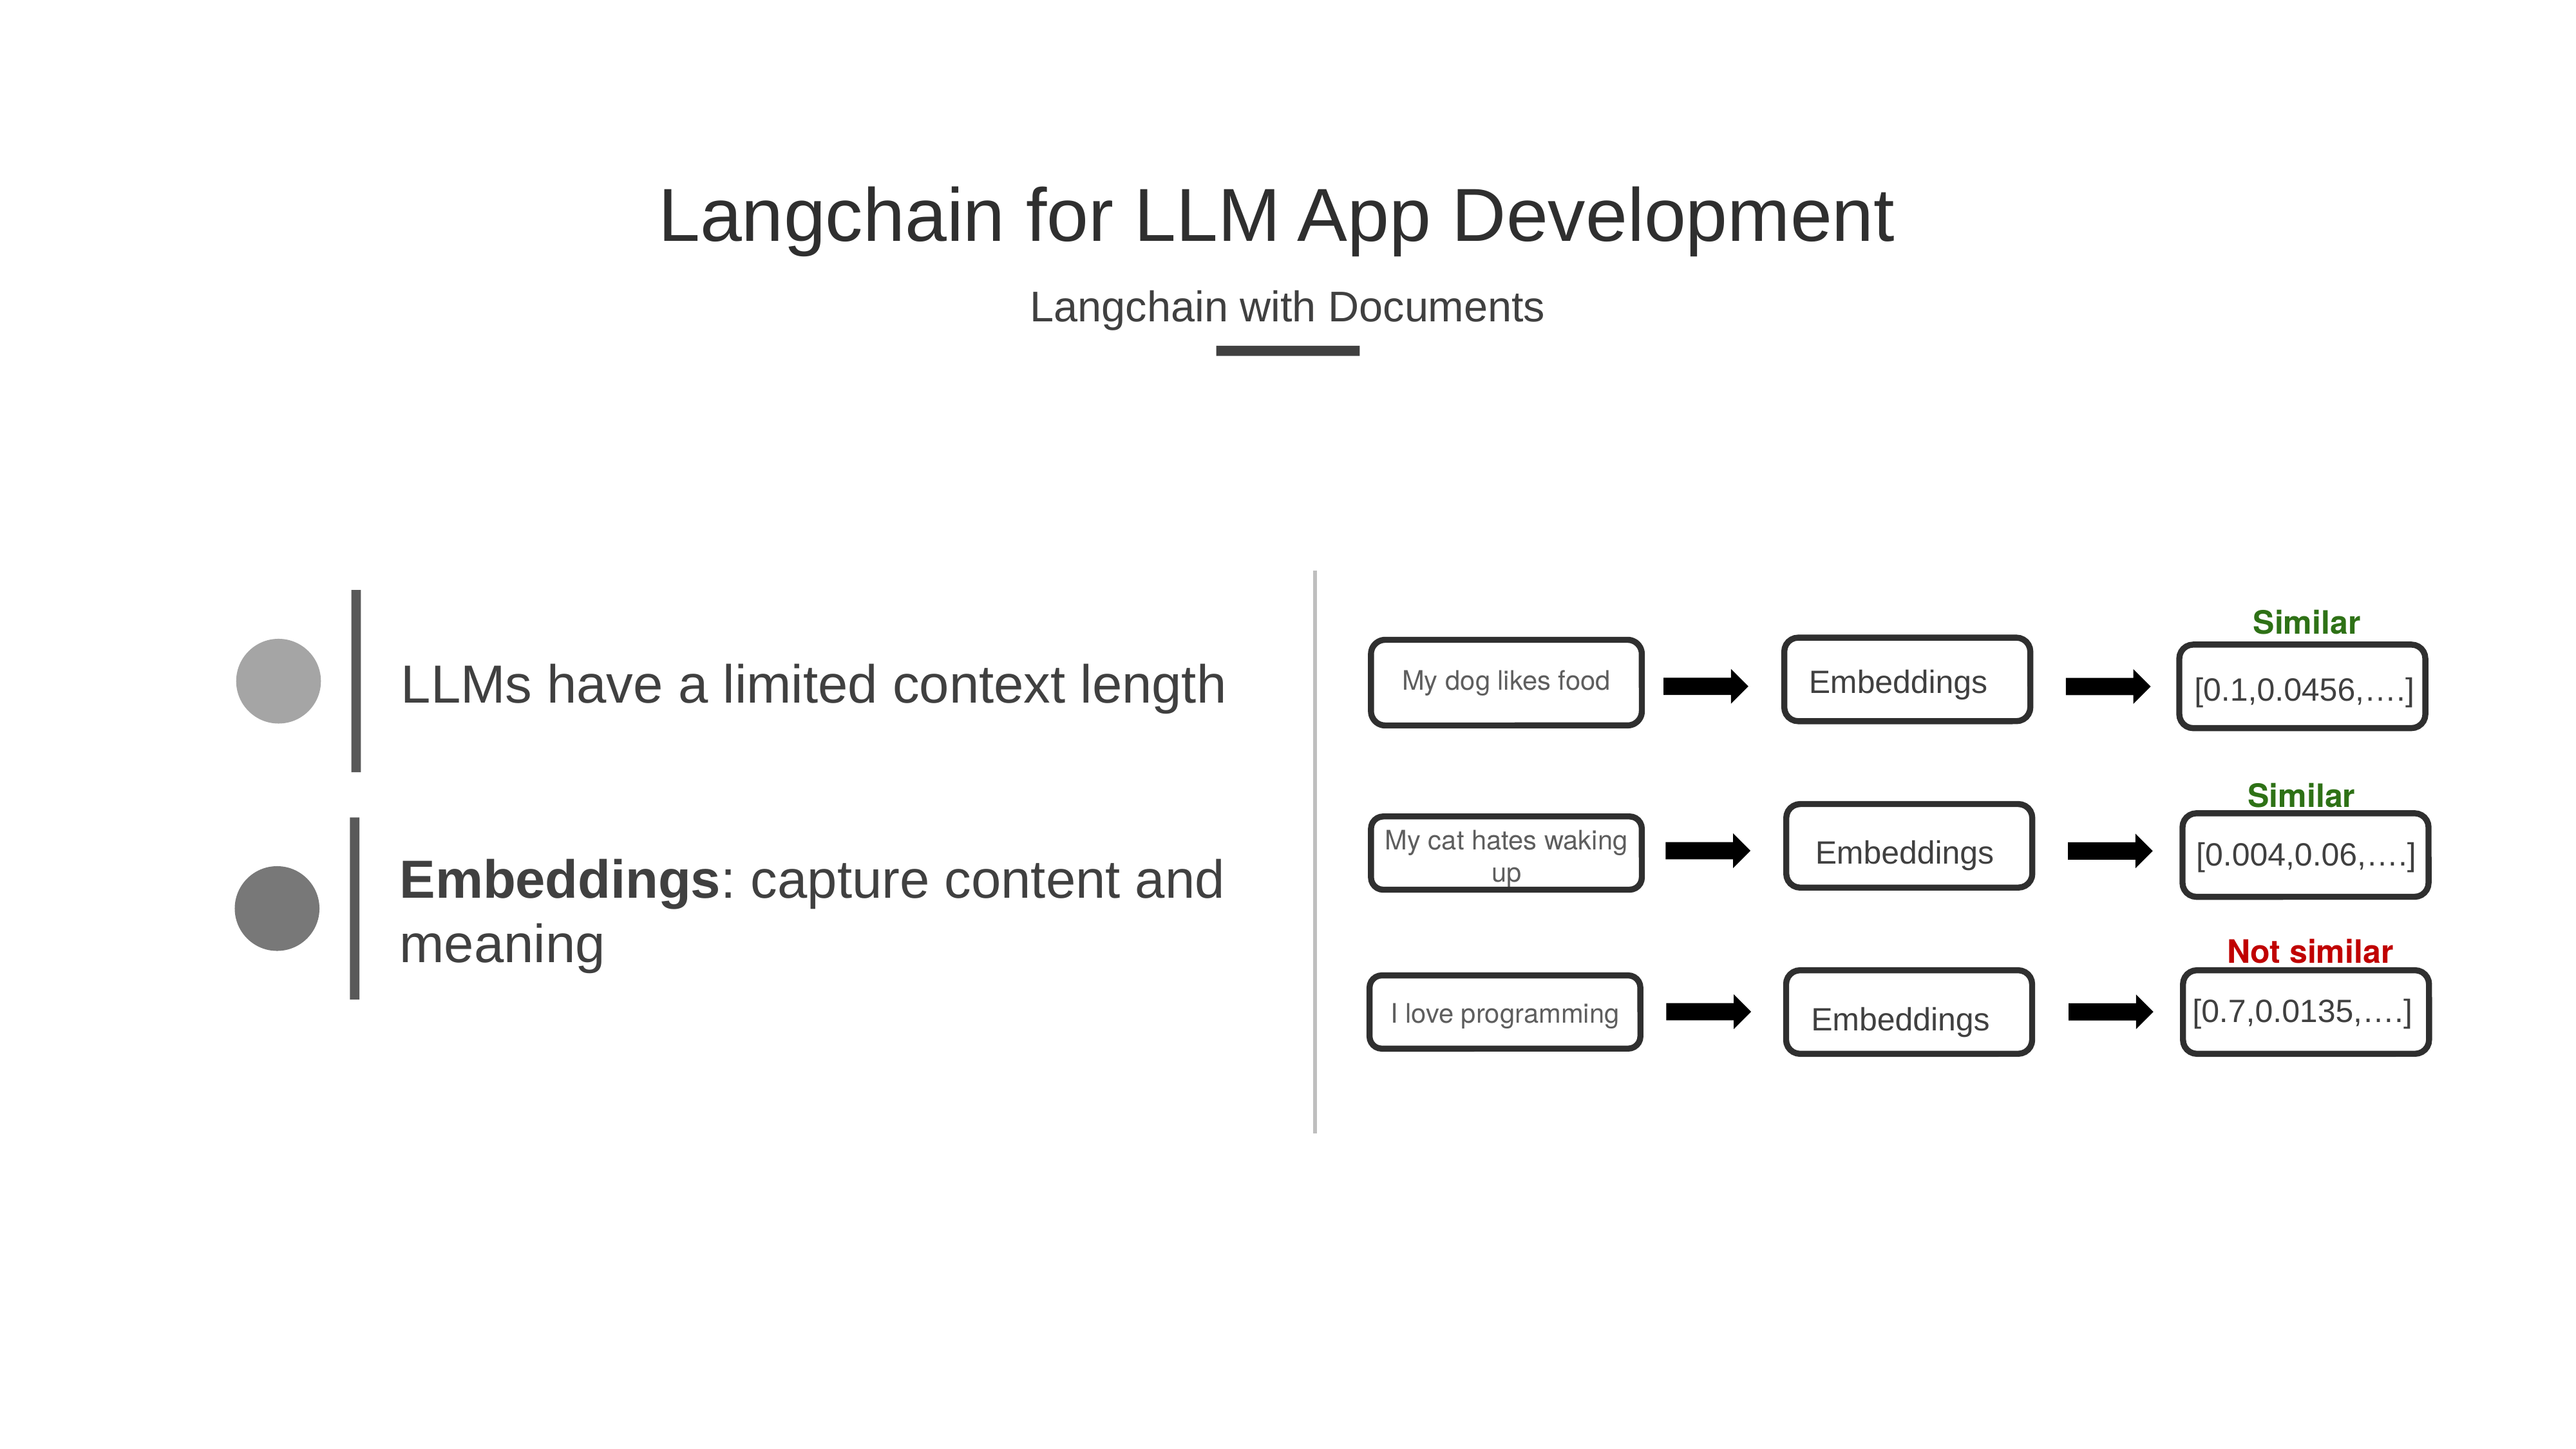

# Langchain for LLM App Development
Langchain with Documents

Similar

LLMs have a limited context length

Embeddings
My dog likes food
[0.1,0.0456,….]

Similar

My cat hates waking up
Embeddings
[0.004,0.06,….]

Embeddings: capture content and meaning

Not similar

[0.7,0.0135,….]
Embeddings
I love programming